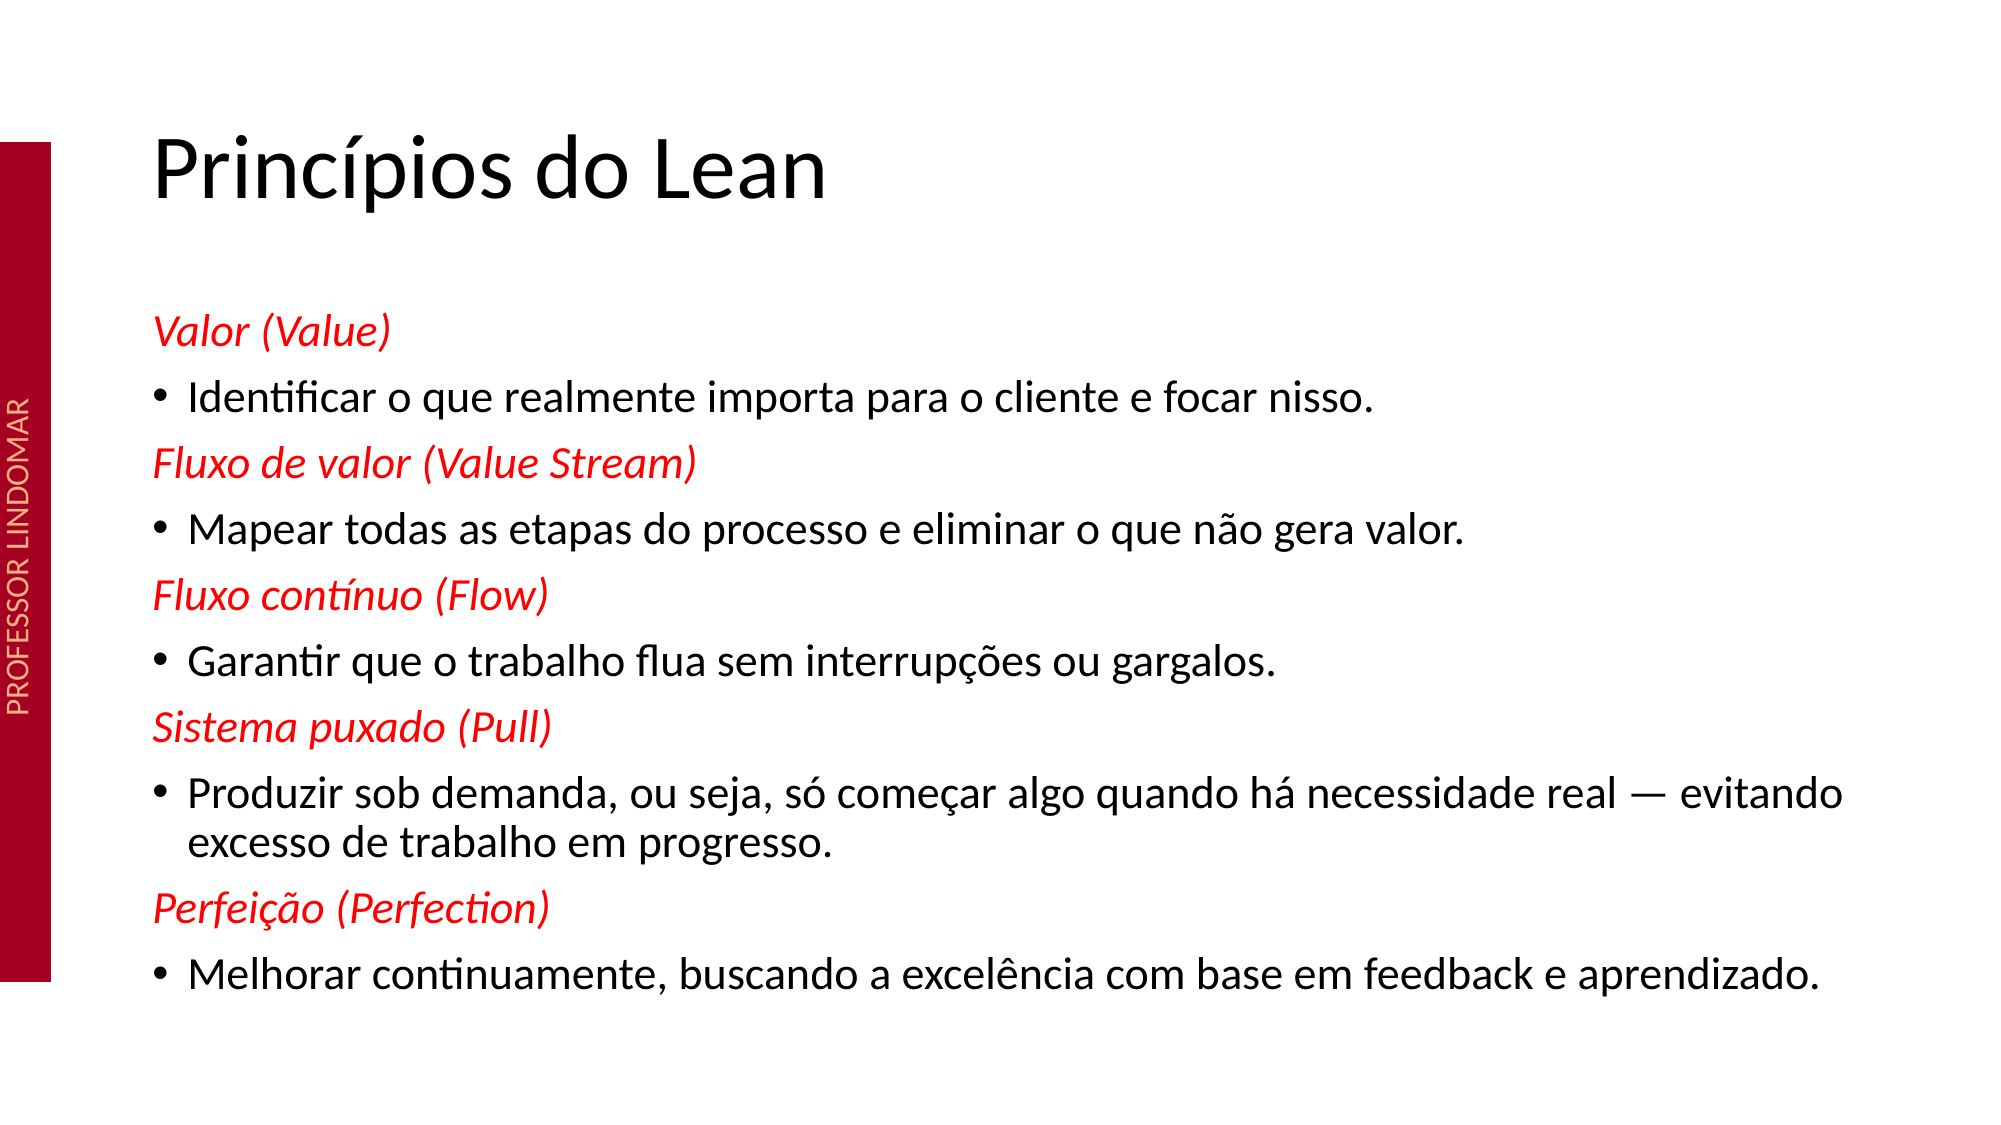

# Princípios do Lean
Valor (Value)
Identificar o que realmente importa para o cliente e focar nisso.
Fluxo de valor (Value Stream)
Mapear todas as etapas do processo e eliminar o que não gera valor.
Fluxo contínuo (Flow)
Garantir que o trabalho flua sem interrupções ou gargalos.
Sistema puxado (Pull)
Produzir sob demanda, ou seja, só começar algo quando há necessidade real — evitando excesso de trabalho em progresso.
Perfeição (Perfection)
Melhorar continuamente, buscando a excelência com base em feedback e aprendizado.